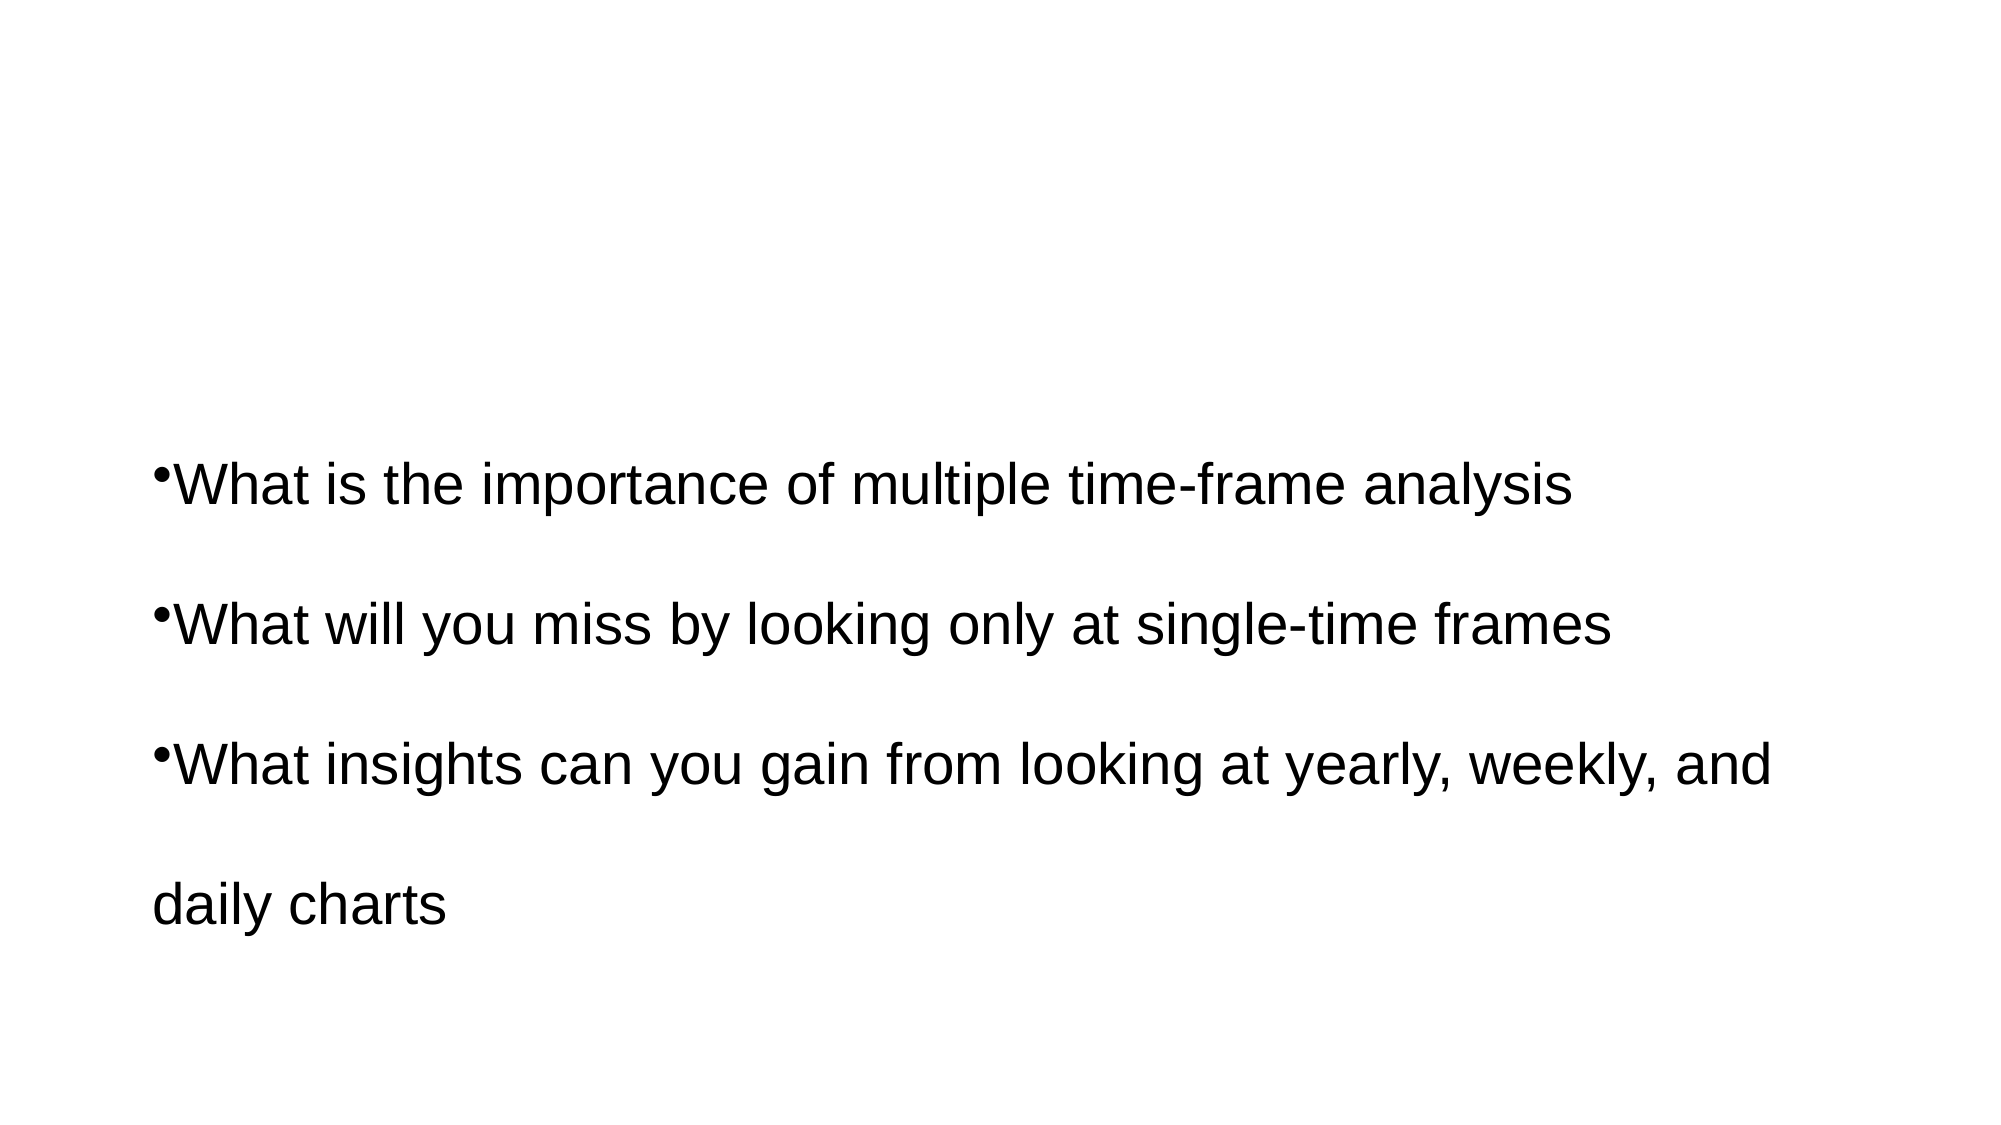

What is the importance of multiple time-frame analysis
What will you miss by looking only at single-time frames
What insights can you gain from looking at yearly, weekly, and daily charts